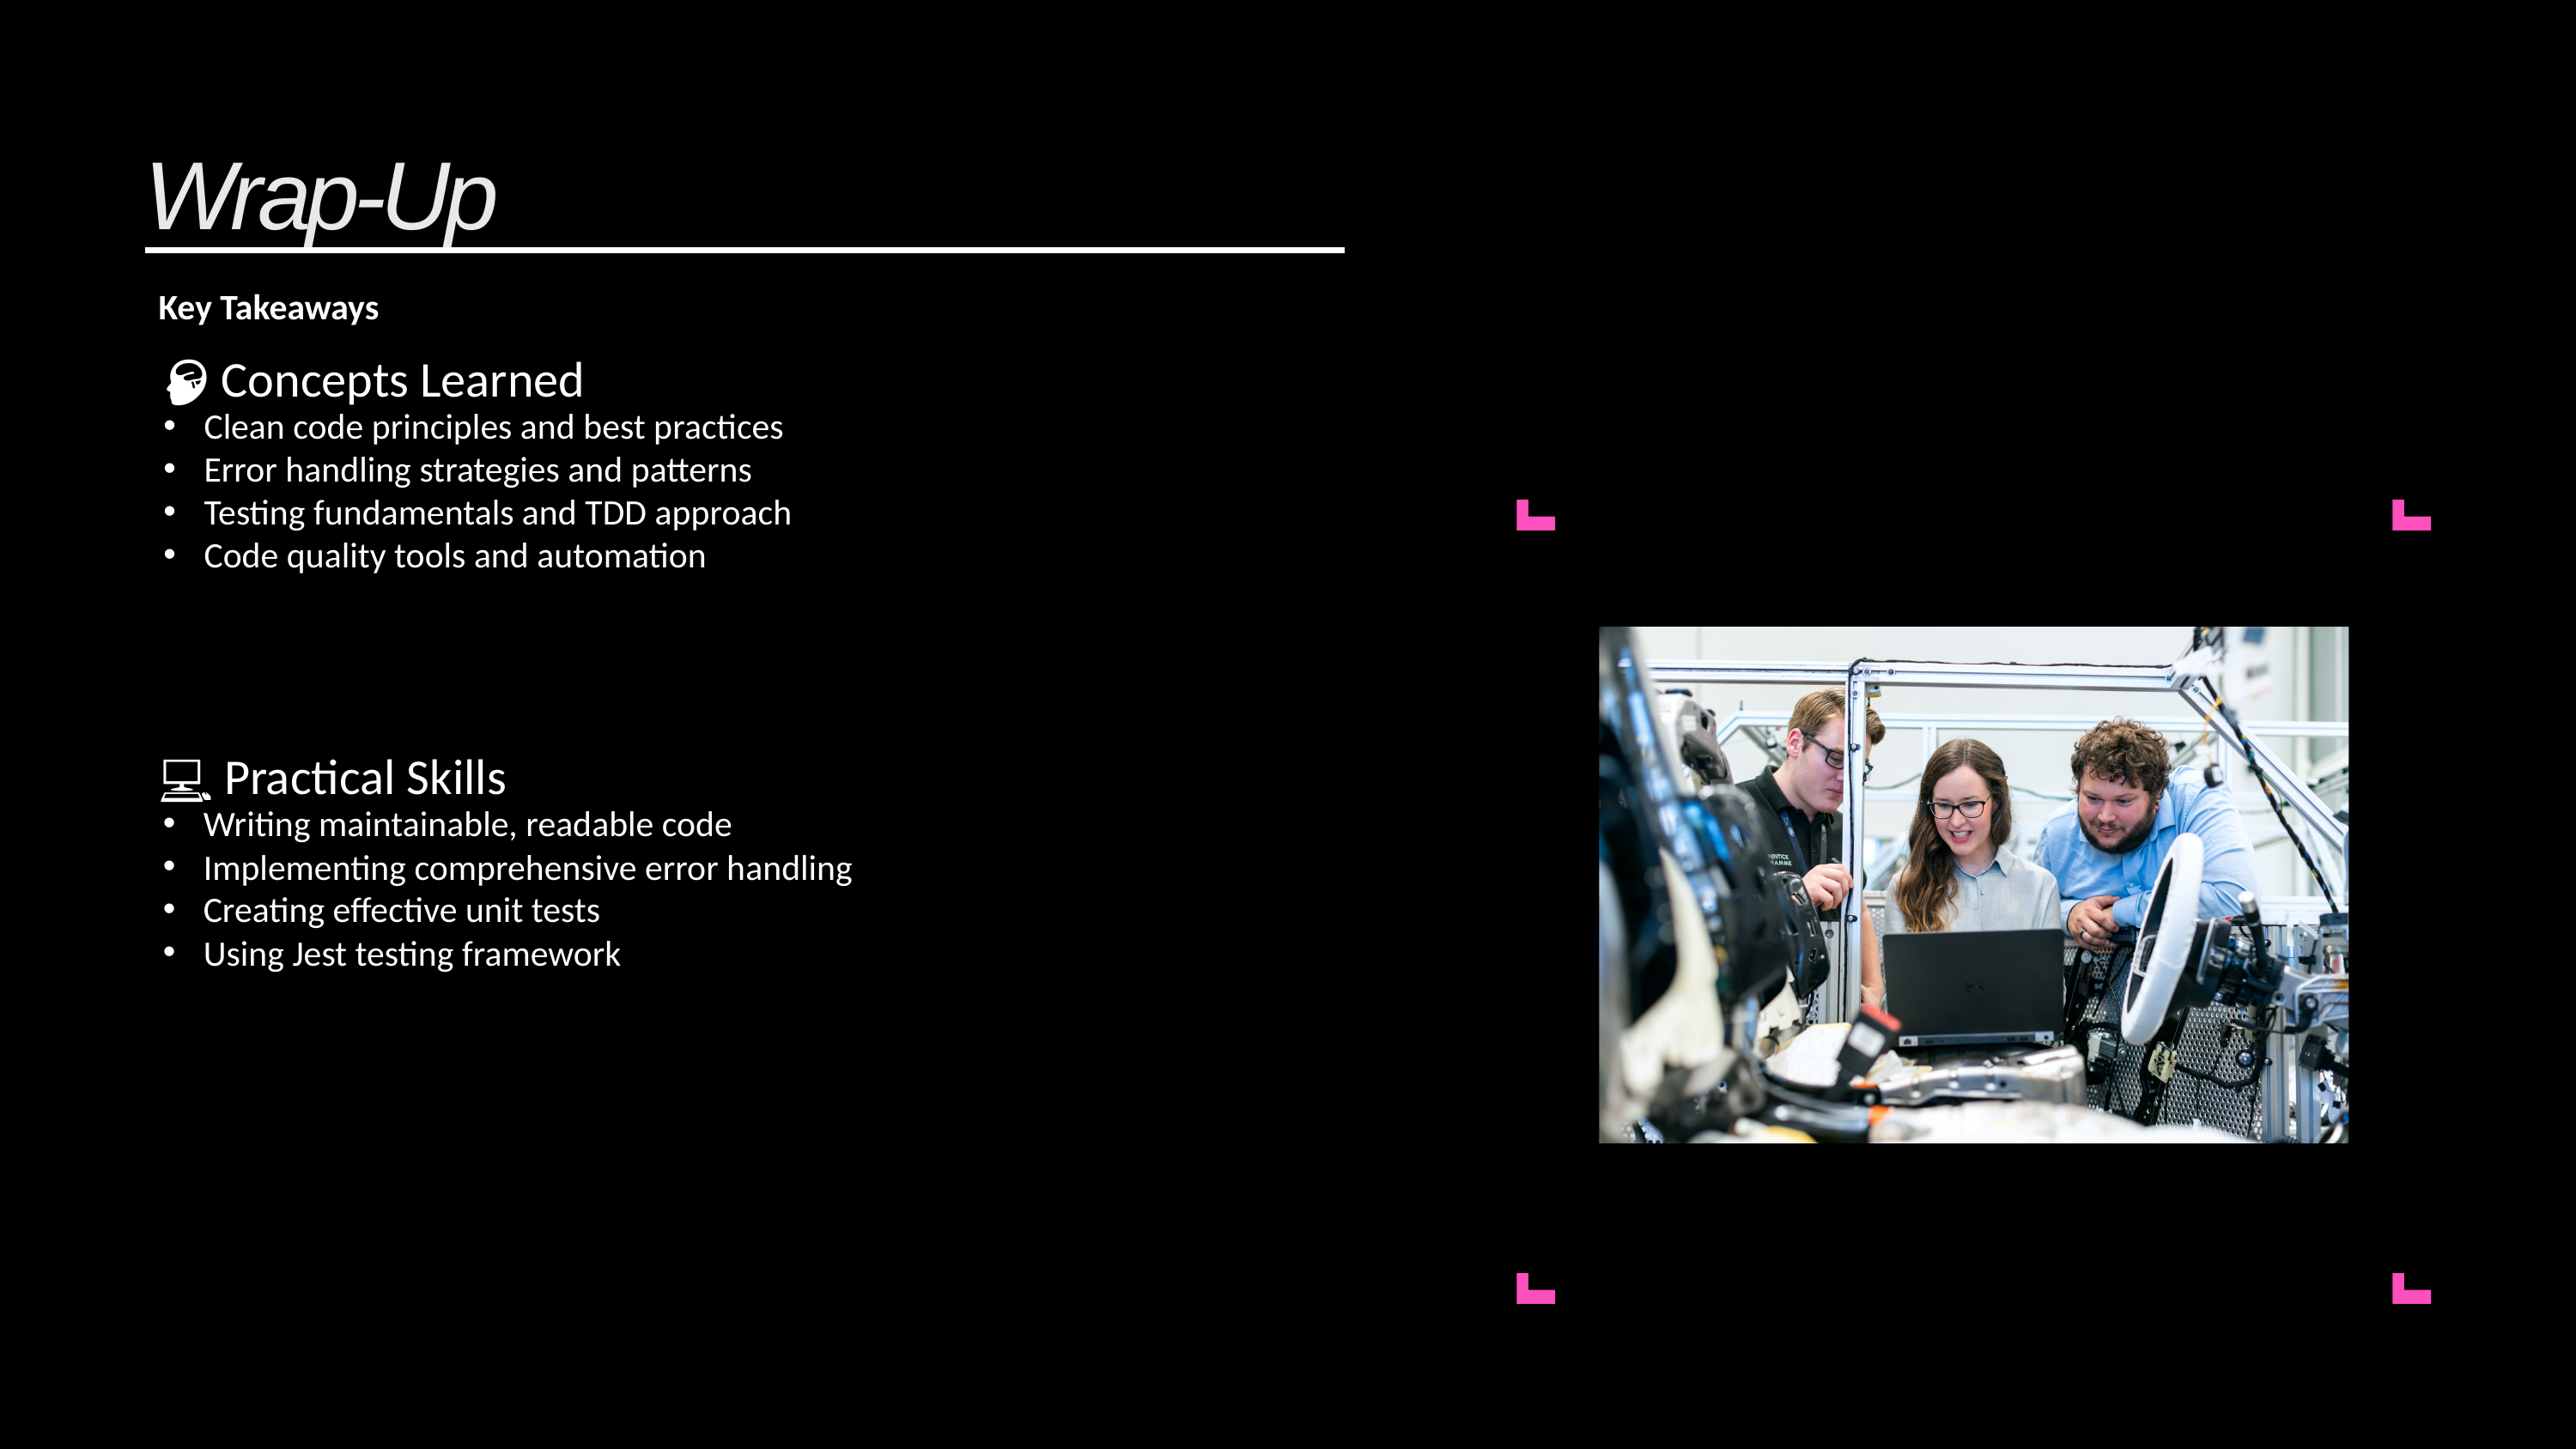

Wrap-Up

Key Takeaways
🧠 Concepts Learned
Clean code principles and best practices
Error handling strategies and patterns
Testing fundamentals and TDD approach
Code quality tools and automation

💻 Practical Skills
Writing maintainable, readable code
Implementing comprehensive error handling
Creating effective unit tests
Using Jest testing framework